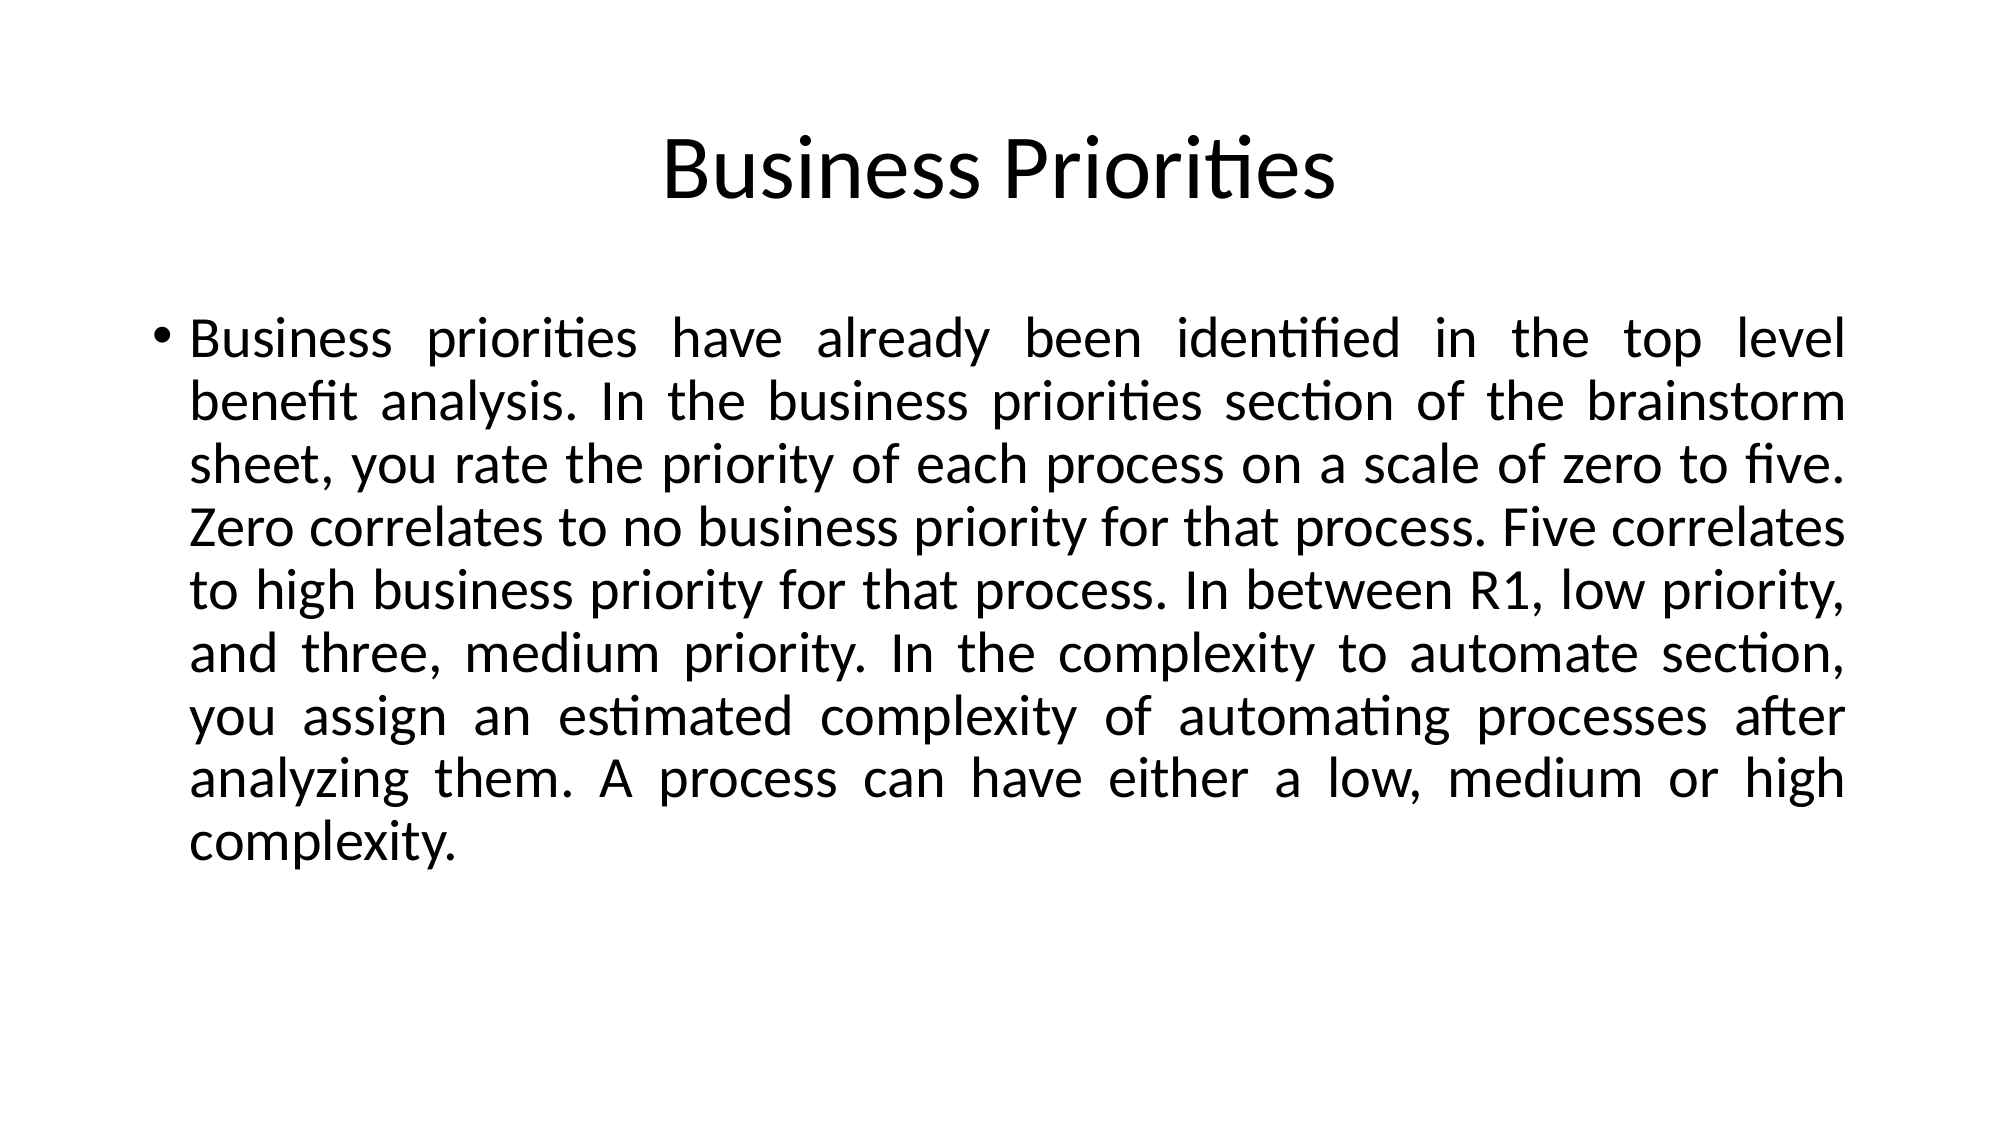

# Business Priorities
Business priorities have already been identified in the top level benefit analysis. In the business priorities section of the brainstorm sheet, you rate the priority of each process on a scale of zero to five. Zero correlates to no business priority for that process. Five correlates to high business priority for that process. In between R1, low priority, and three, medium priority. In the complexity to automate section, you assign an estimated complexity of automating processes after analyzing them. A process can have either a low, medium or high complexity.